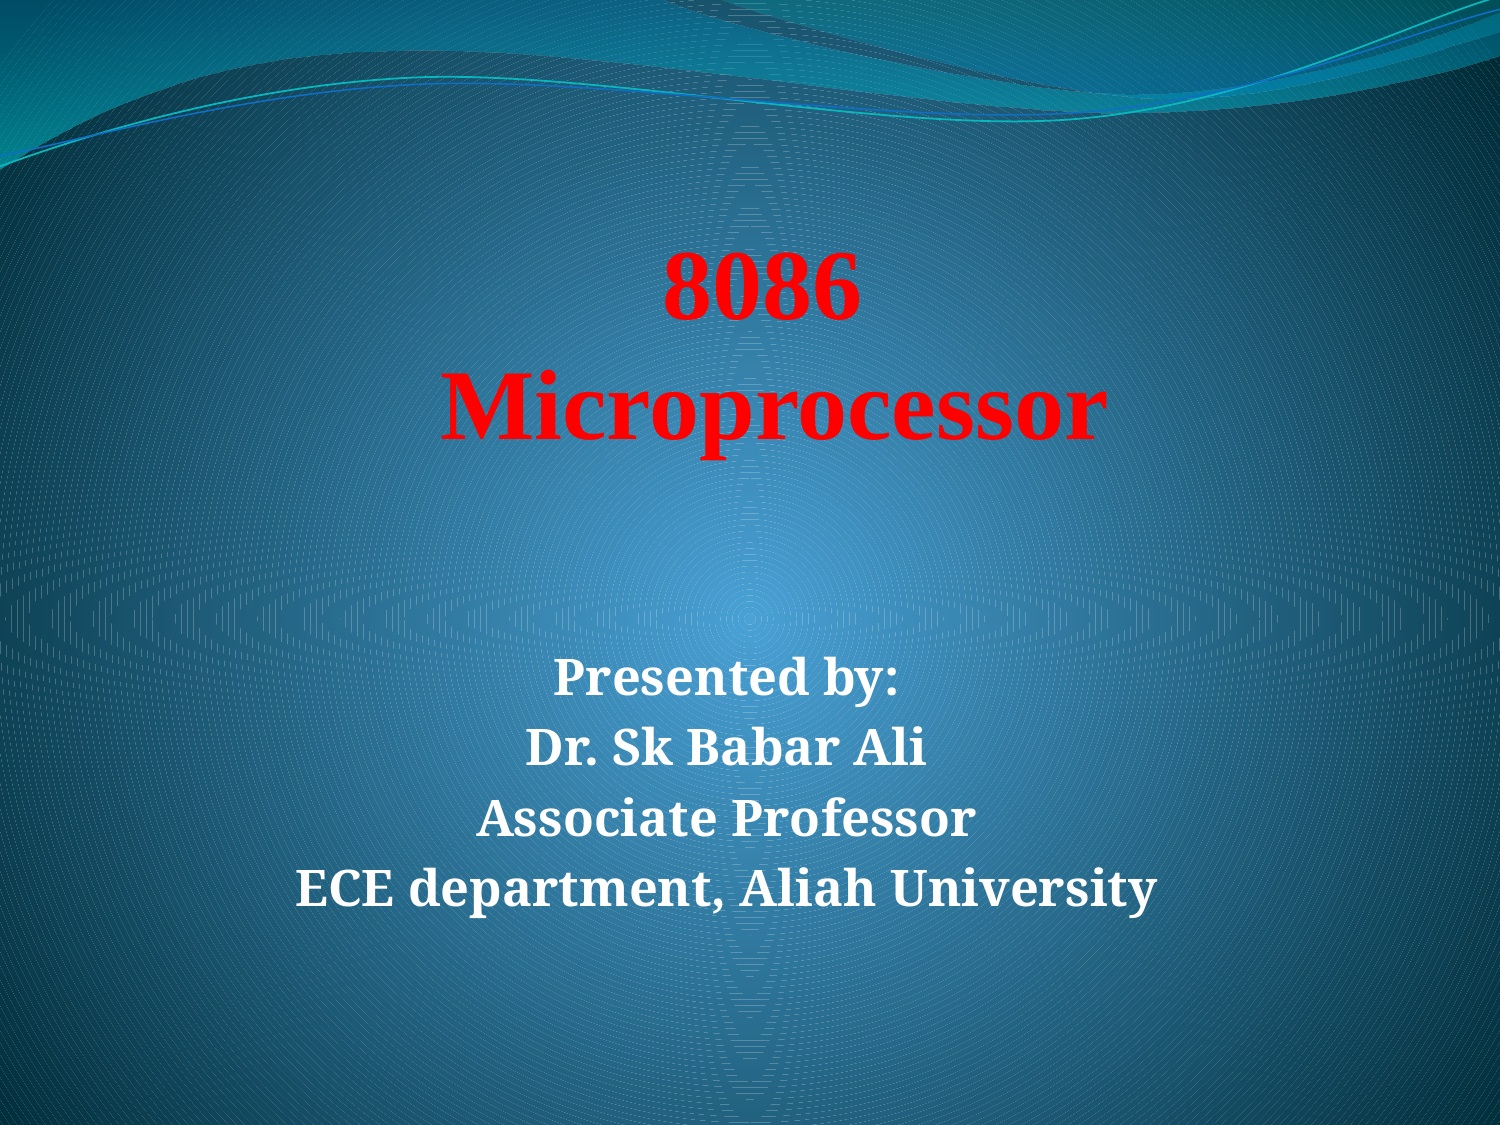

8086
Microprocessor
Presented by:
Dr. Sk Babar Ali
Associate Professor
ECE department, Aliah University